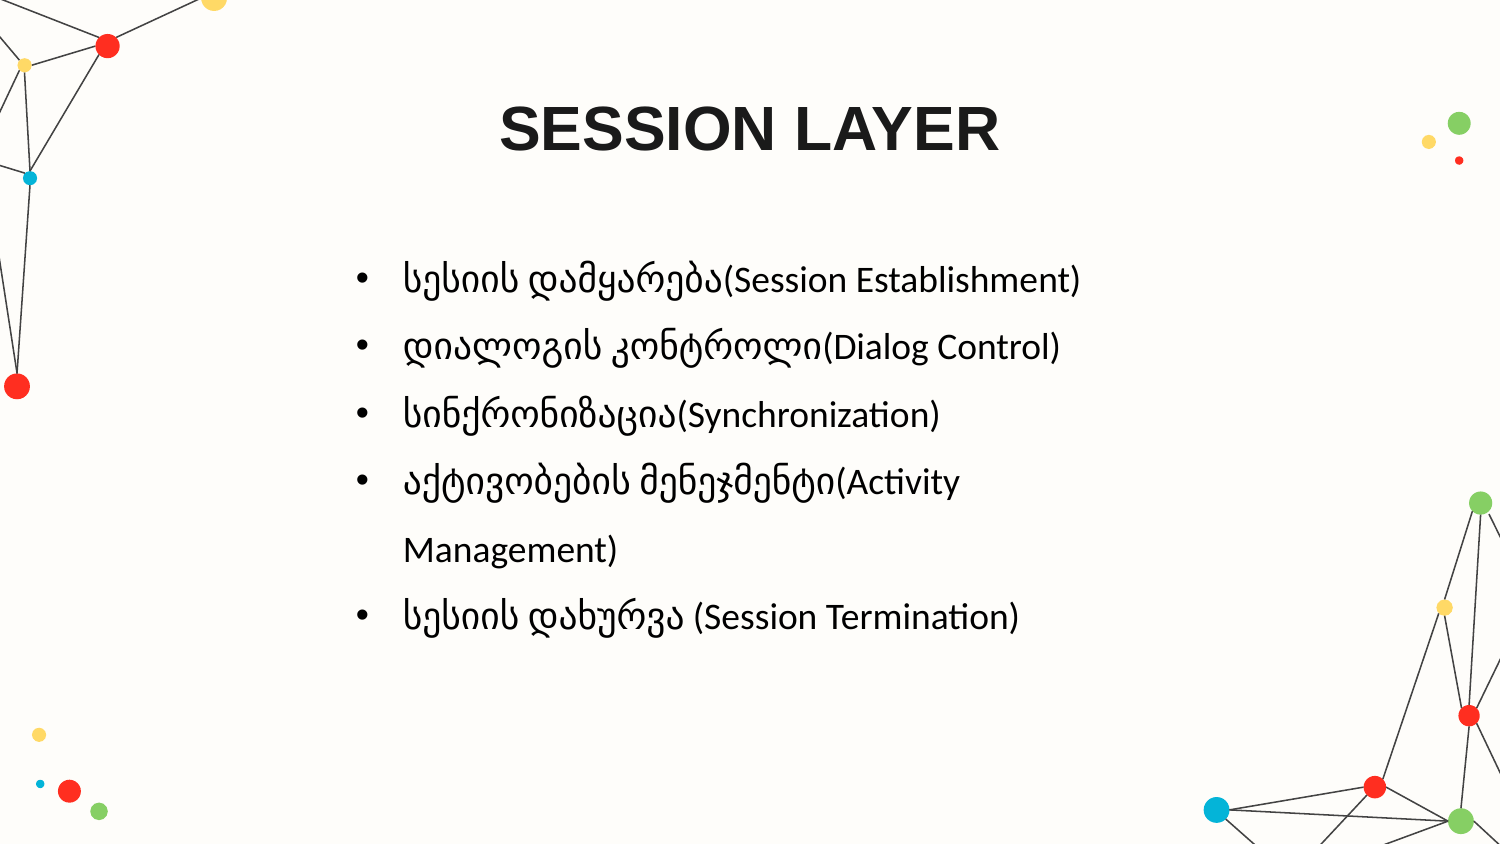

# SESSION LAYER
სესიის დამყარება(Session Establishment)
დიალოგის კონტროლი(Dialog Control)
სინქრონიზაცია(Synchronization)
აქტივობების მენეჯმენტი(Activity Management)
სესიის დახურვა (Session Termination)